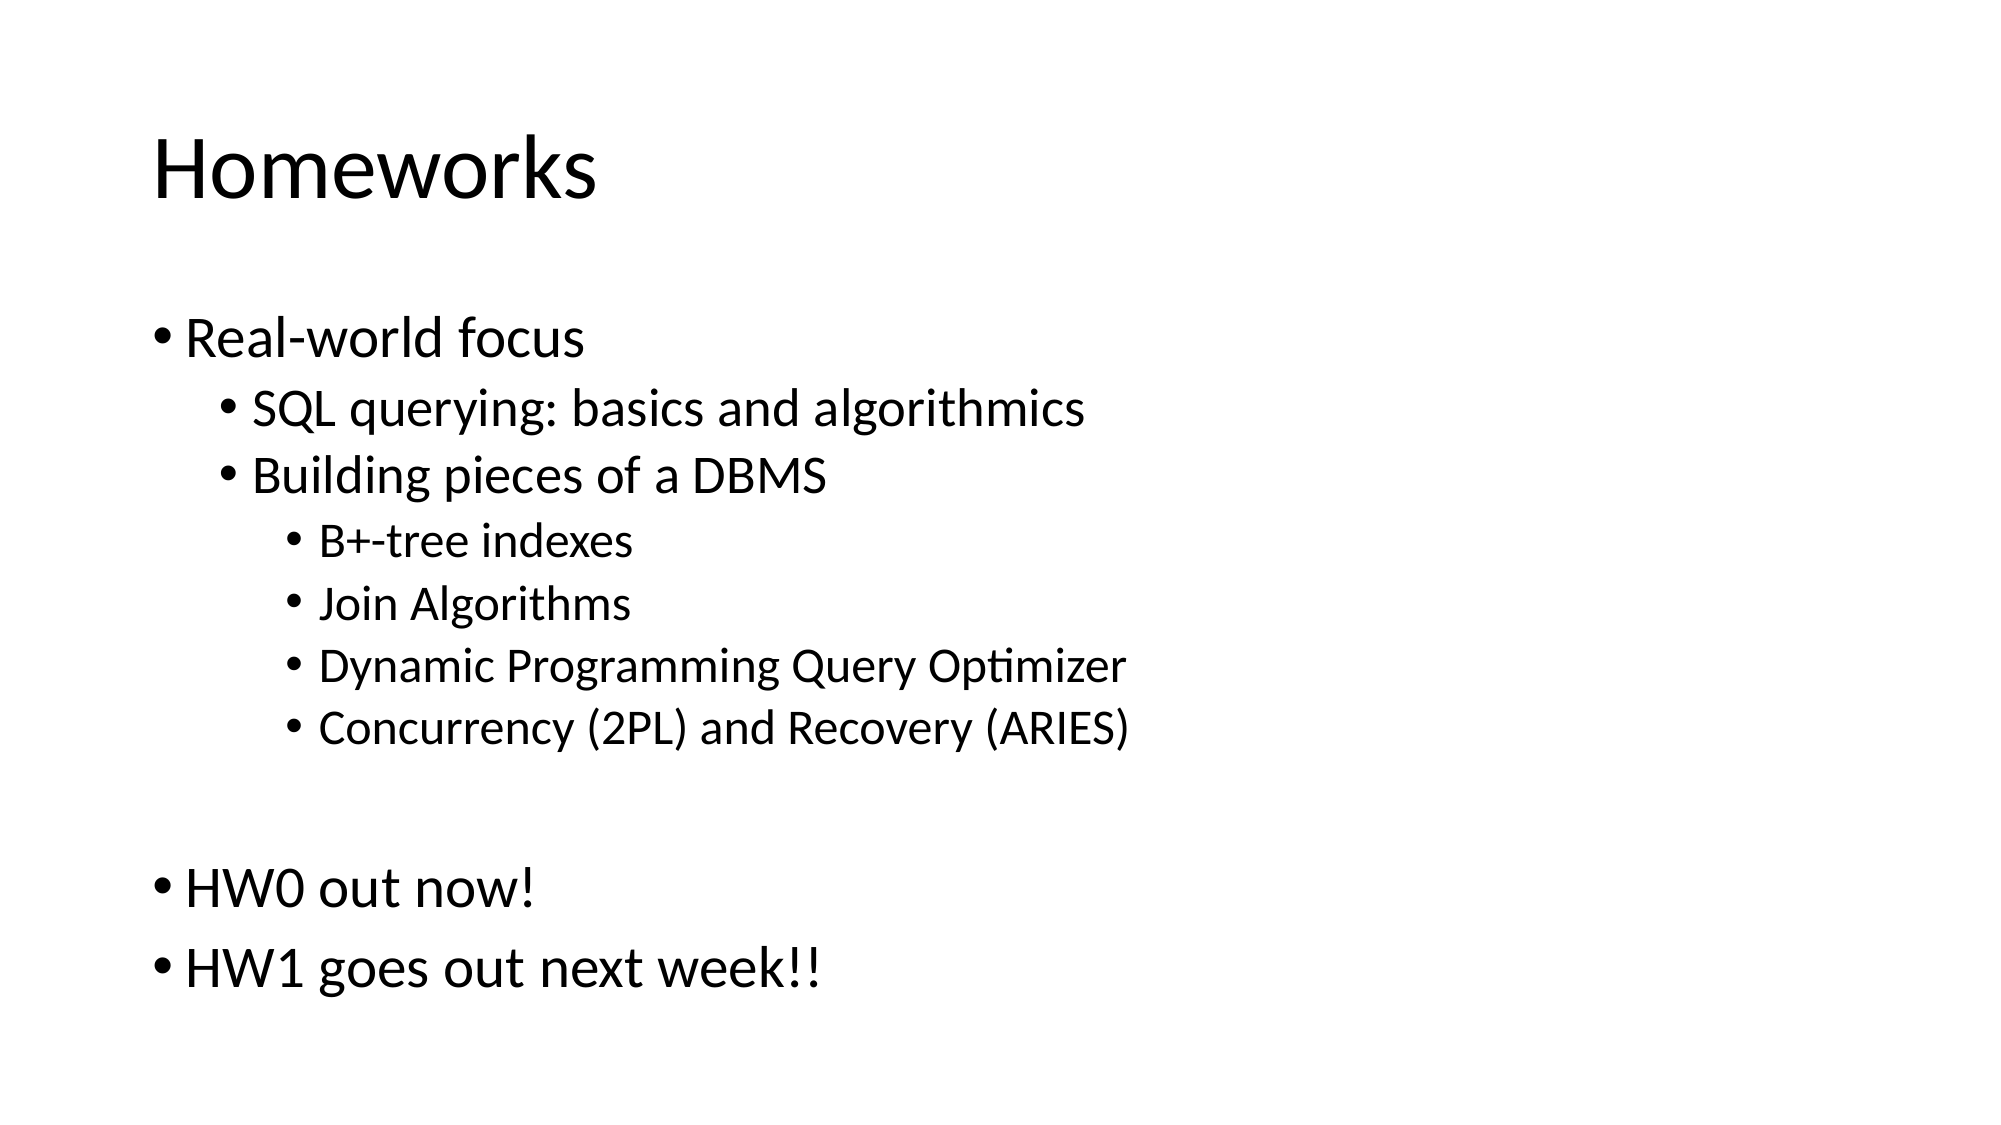

# Homeworks
Real-world focus
SQL querying: basics and algorithmics
Building pieces of a DBMS
B+-tree indexes
Join Algorithms
Dynamic Programming Query Optimizer
Concurrency (2PL) and Recovery (ARIES)

HW0 out now!
HW1 goes out next week!!